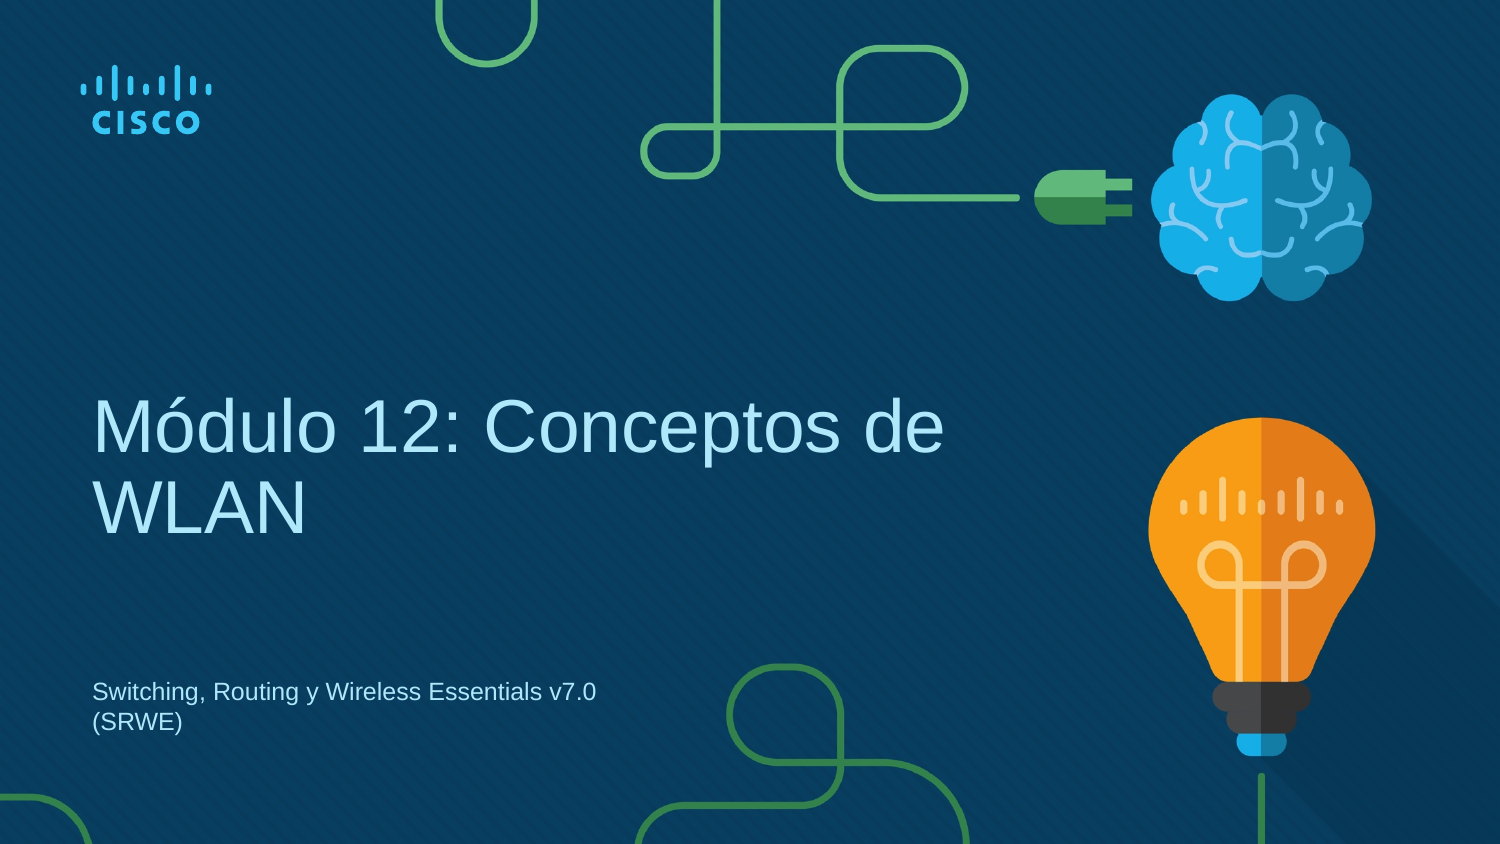

# Módulo 12: Conceptos de WLAN
Switching, Routing y Wireless Essentials v7.0 (SRWE)